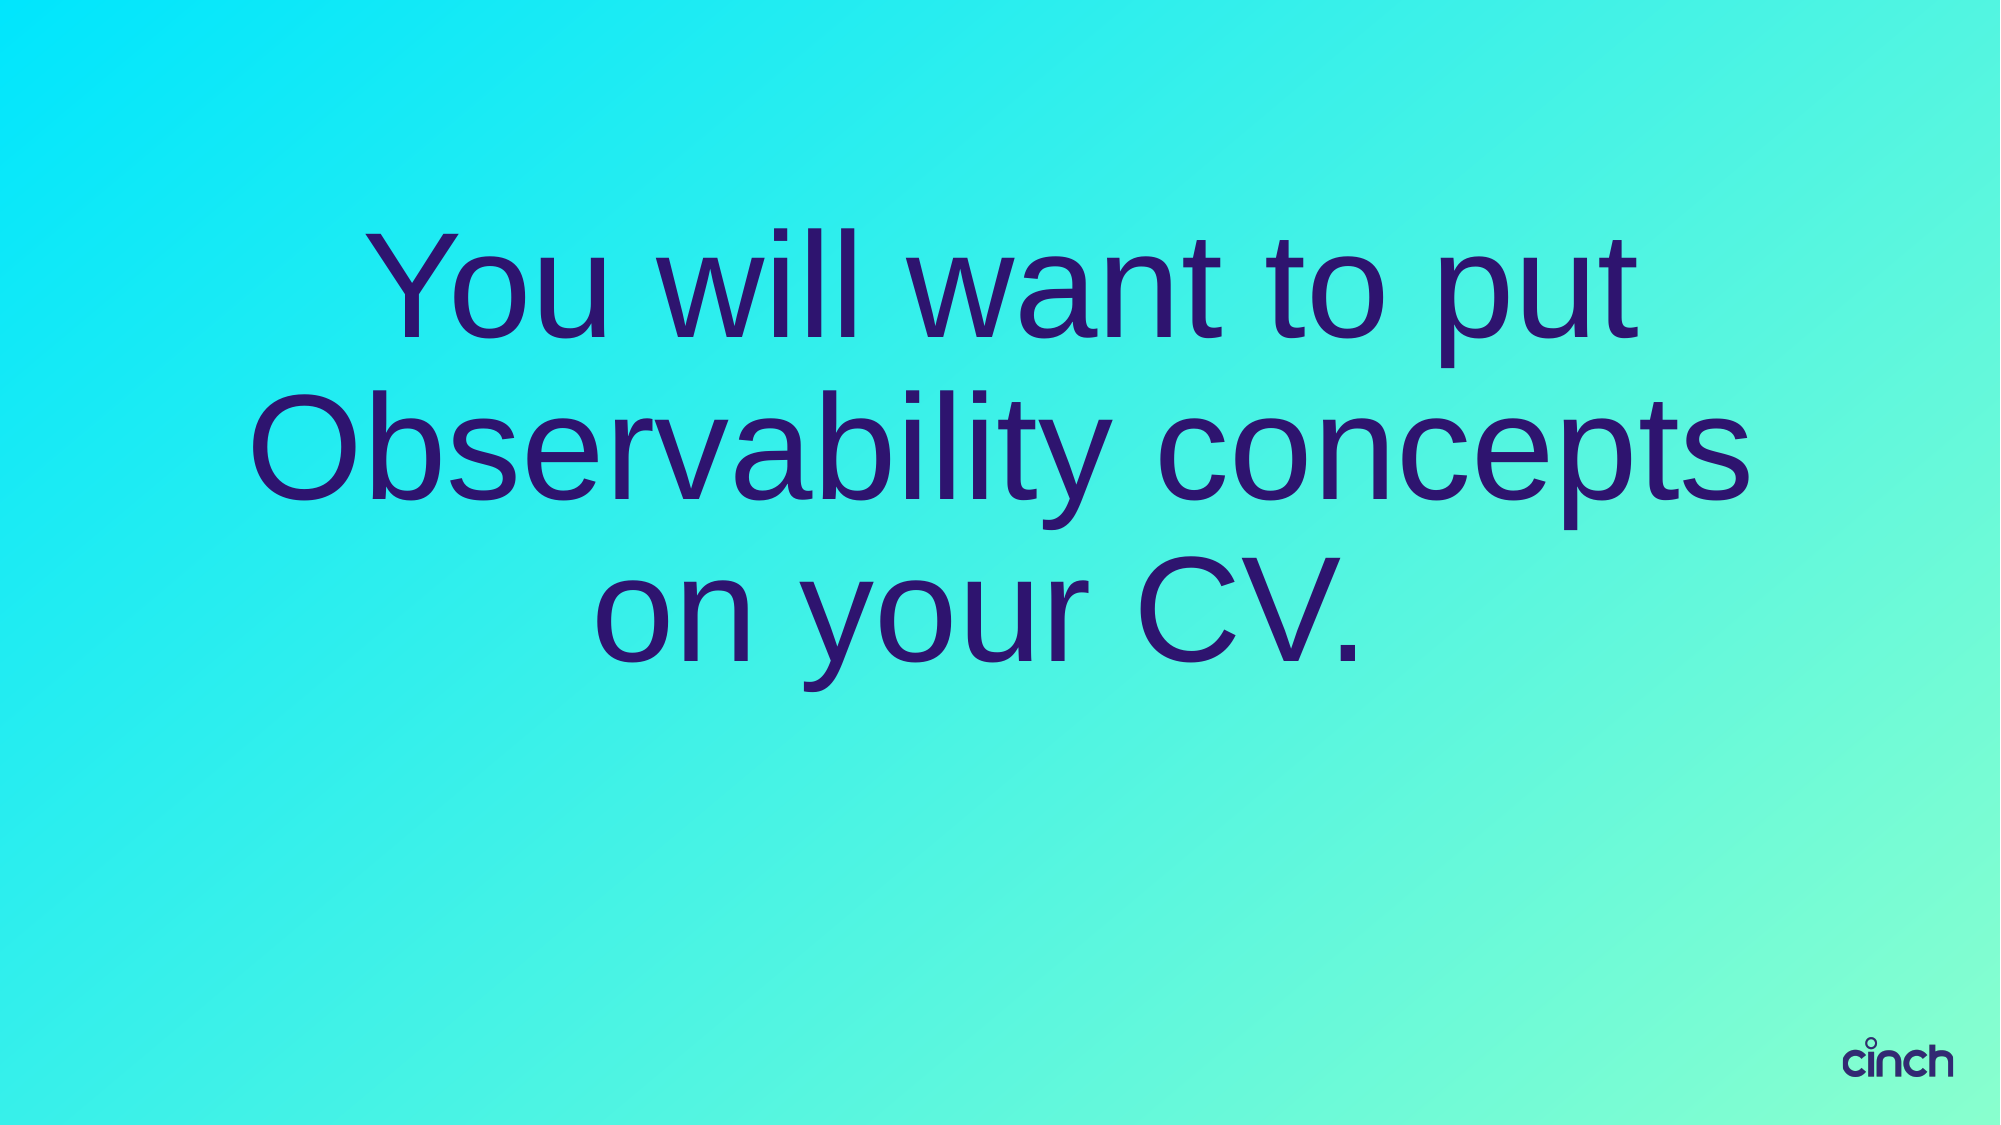

# You will want to put Observability concepts on your CV.